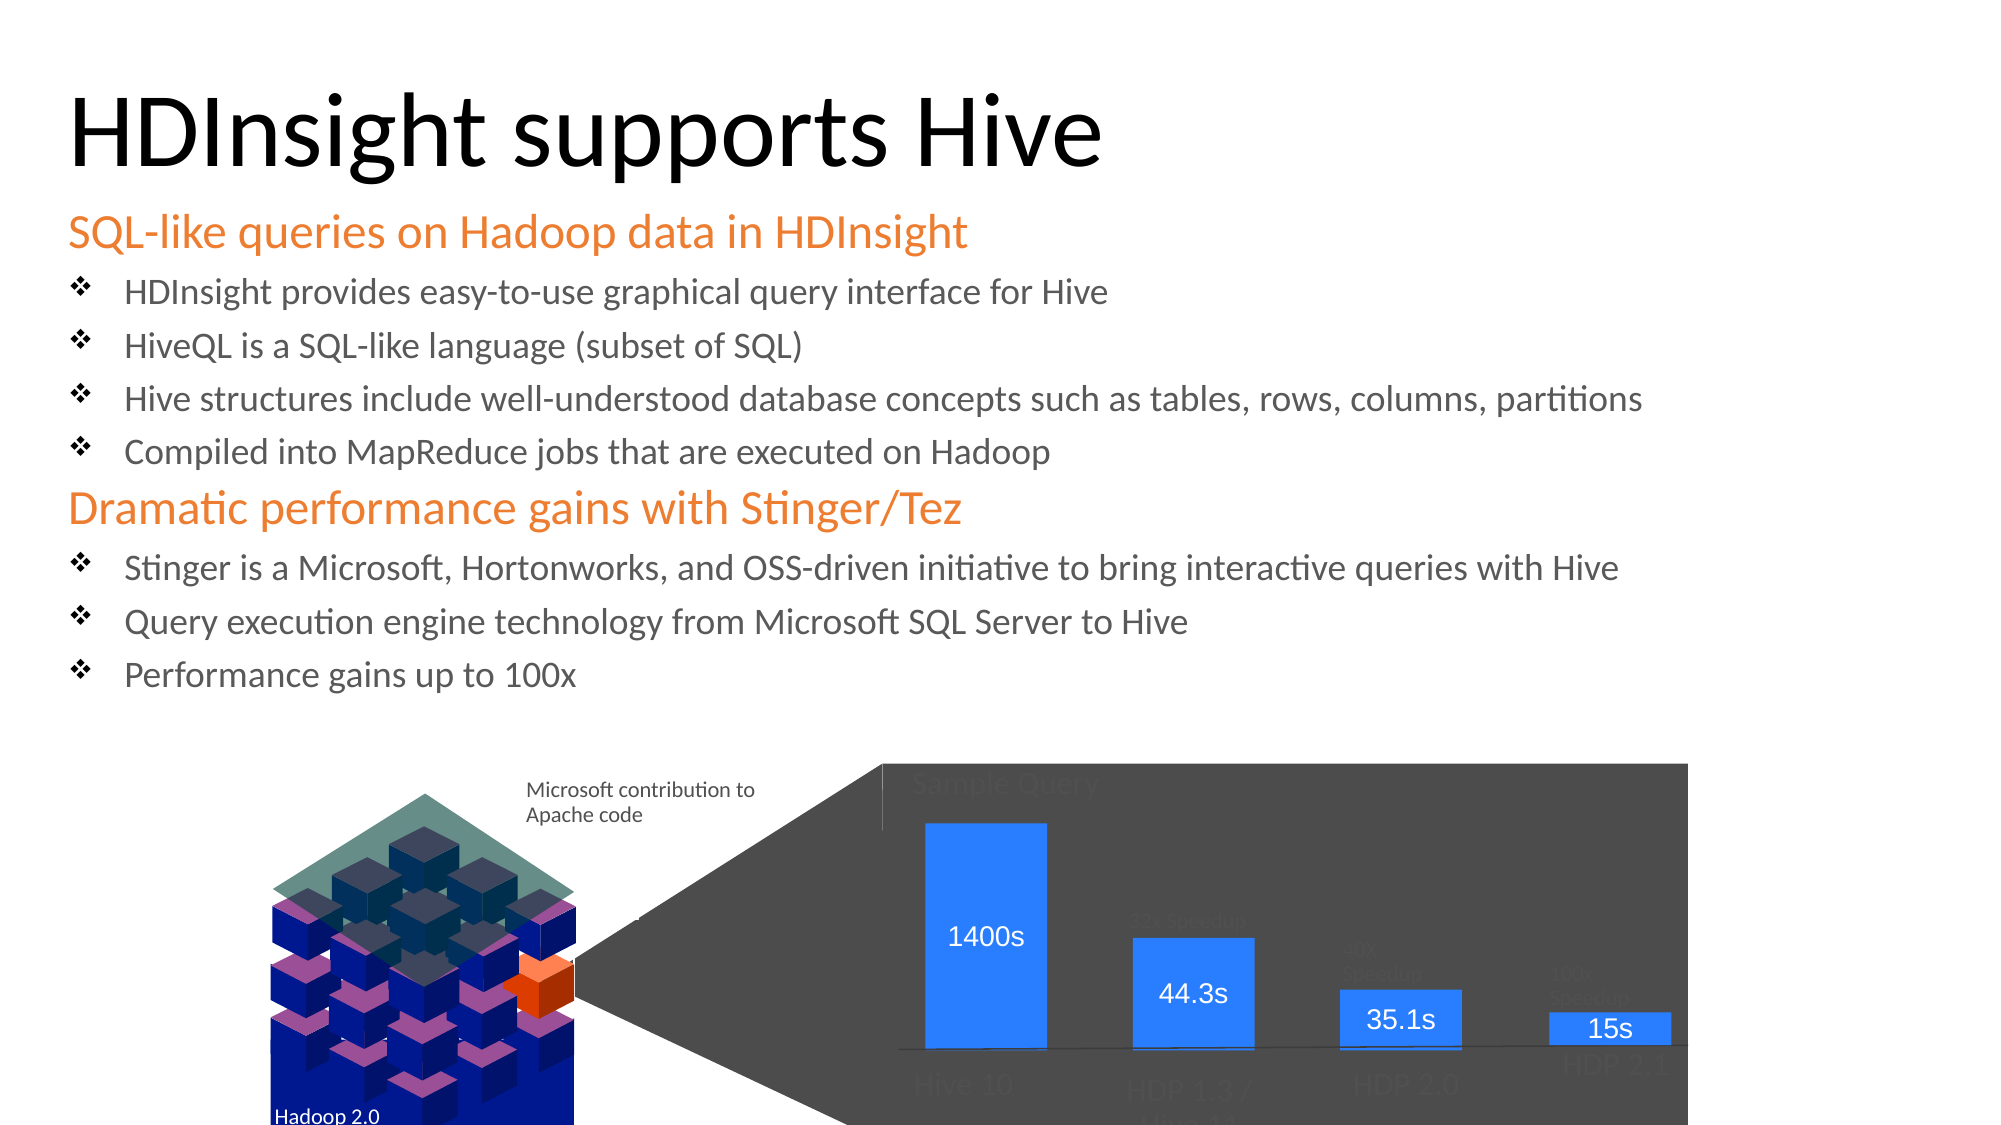

HDInsight supports Hive
SQL-like queries on Hadoop data in HDInsight
HDInsight provides easy-to-use graphical query interface for Hive
HiveQL is a SQL-like language (subset of SQL)
Hive structures include well-understood database concepts such as tables, rows, columns, partitions
Compiled into MapReduce jobs that are executed on Hadoop
Dramatic performance gains with Stinger/Tez
Stinger is a Microsoft, Hortonworks, and OSS-driven initiative to bring interactive queries with Hive
Query execution engine technology from Microsoft SQL Server to Hive
Performance gains up to 100x
Sample Query

Microsoft contribution to Apache code

1400s

32x Speedup
40X
Speedup
44.3s

35.1s

Hive 10
HDP 1.3 /
Hive 11
HDP 2.0
Hadoop 2.0
100x
Speedup
15s
HDP 2.1